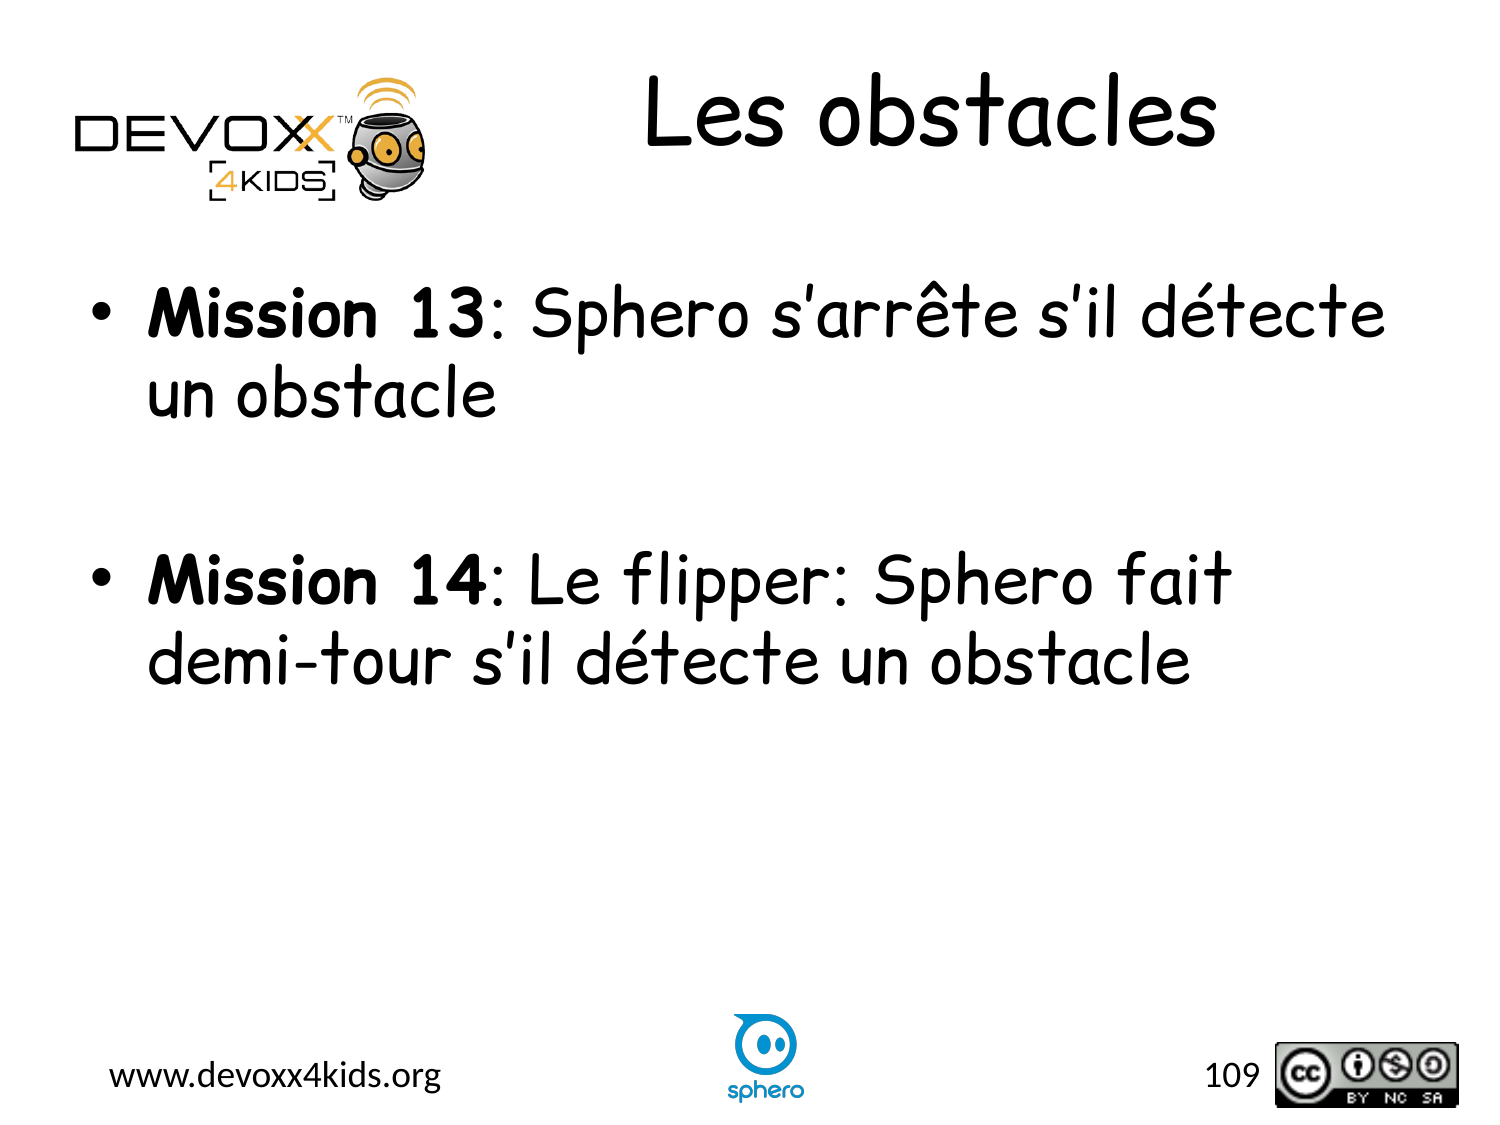

# Les obstacles
Mission 13: Sphero s’arrête s’il détecte un obstacle

Mission 14: Le flipper: Sphero fait demi-tour s’il détecte un obstacle
109